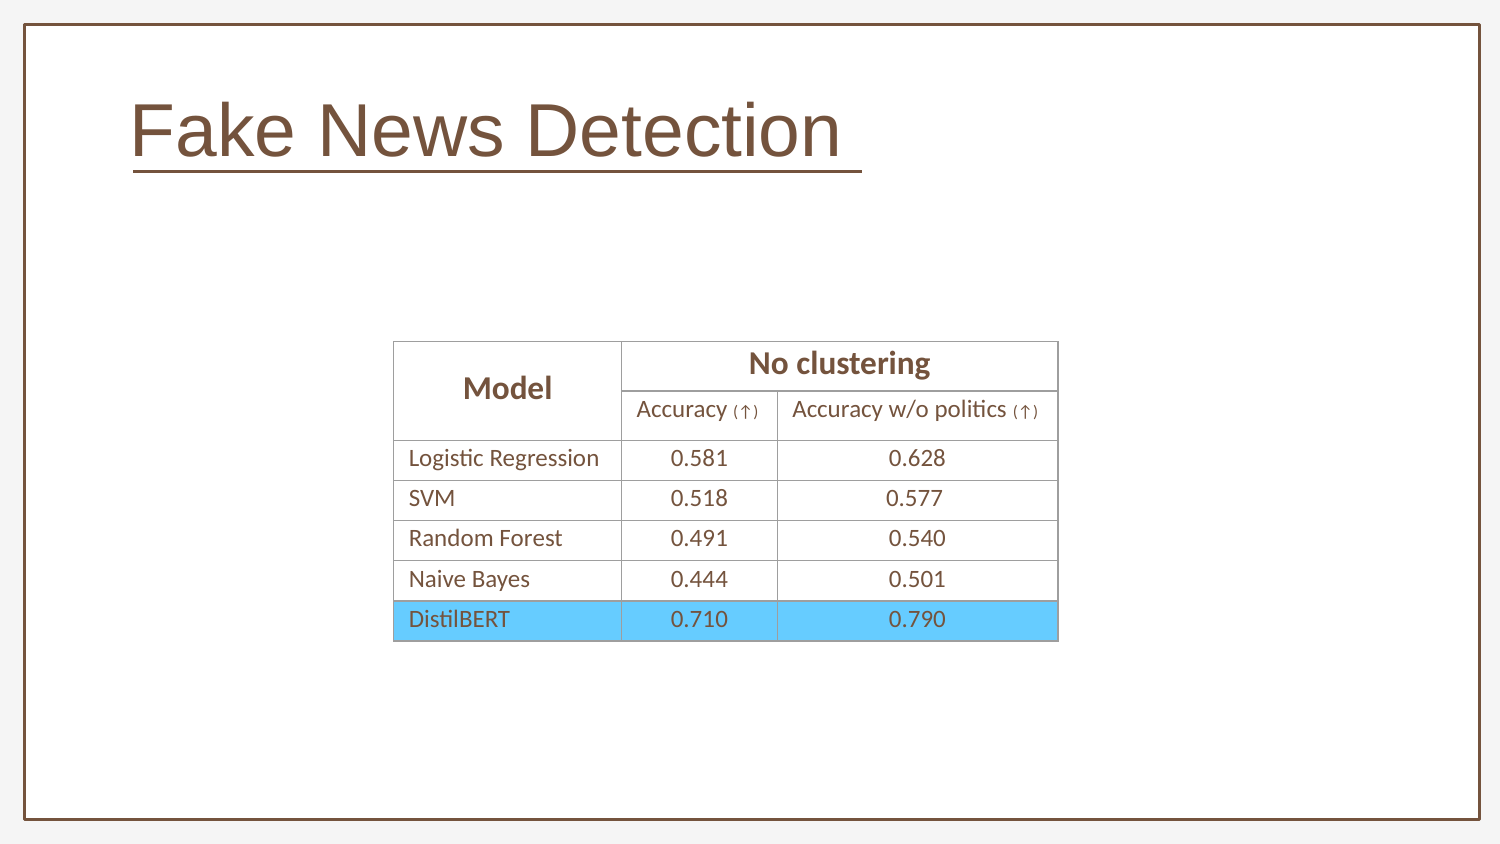

Fake News Detection
| Model | No clustering |  |
| --- | --- | --- |
| Model | Accuracy (↑) | Accuracy w/o politics (↑) |
| Logistic Regression | 0.581 | 0.628 |
| SVM | 0.518 | 0.577 |
| Random Forest | 0.491 | 0.540 |
| Naive Bayes | 0.444 | 0.501 |
| DistilBERT | 0.710 | 0.790 |